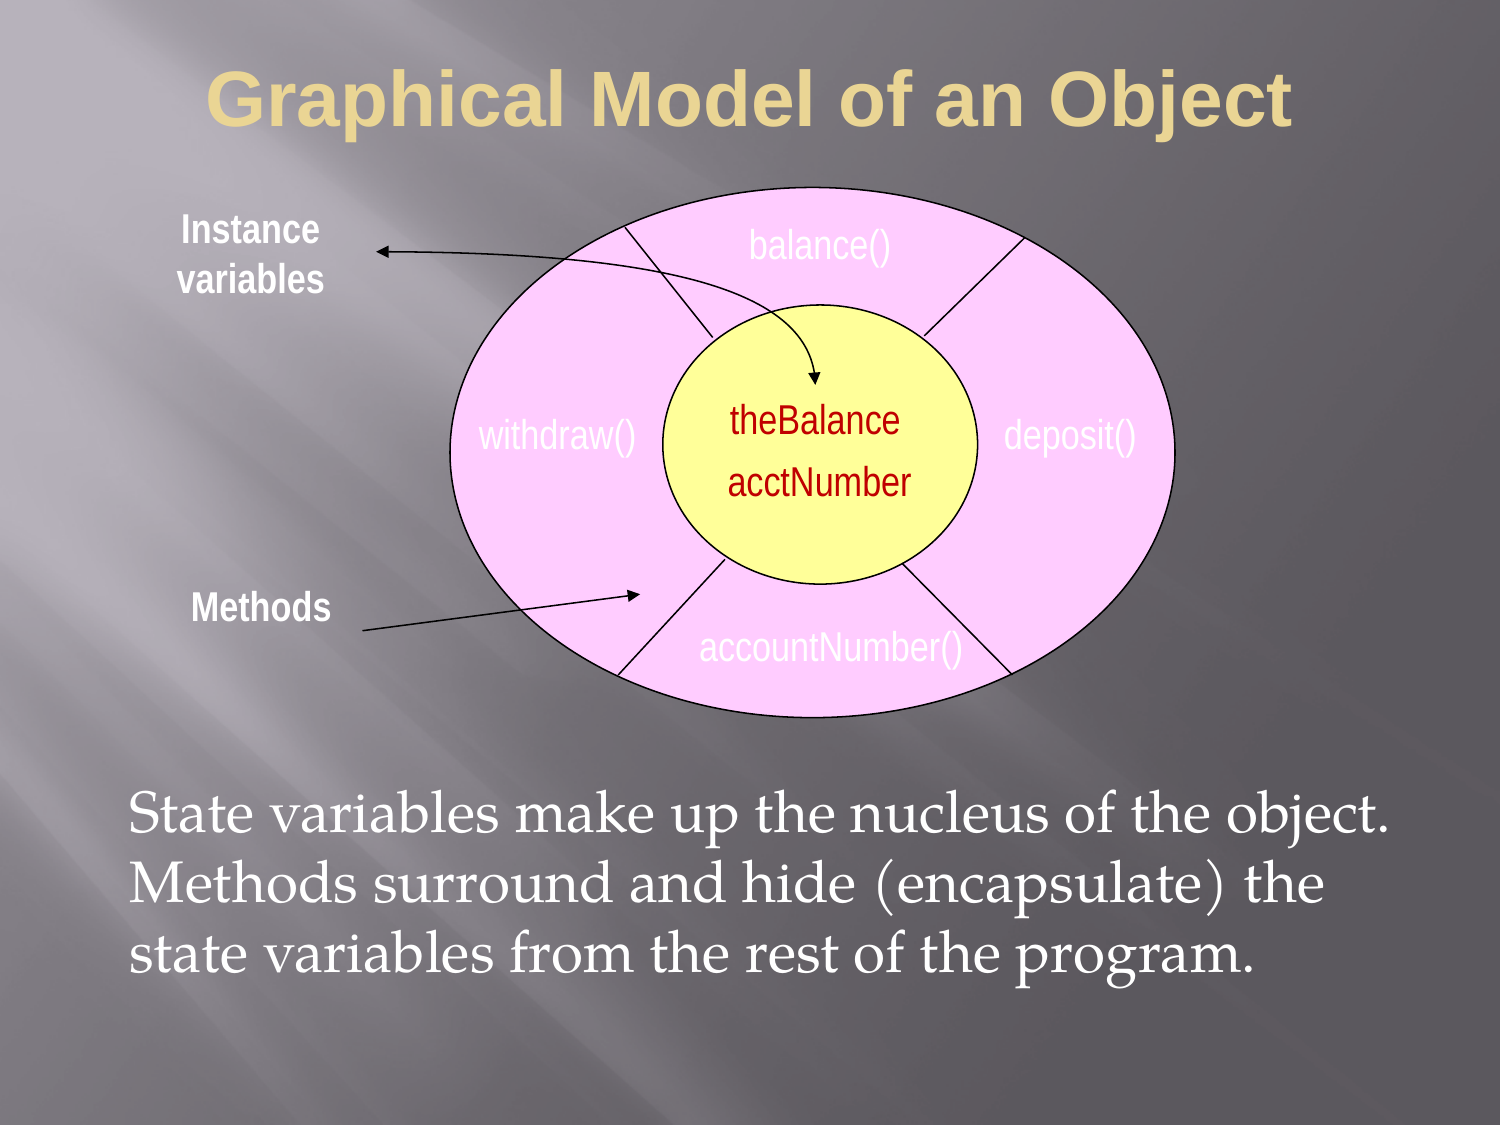

# Graphical Model of an Object

Instance variables
balance()

theBalance
withdraw()
deposit()
acctNumber
Methods
accountNumber()
	State variables make up the nucleus of the object. Methods surround and hide (encapsulate) the state variables from the rest of the program.